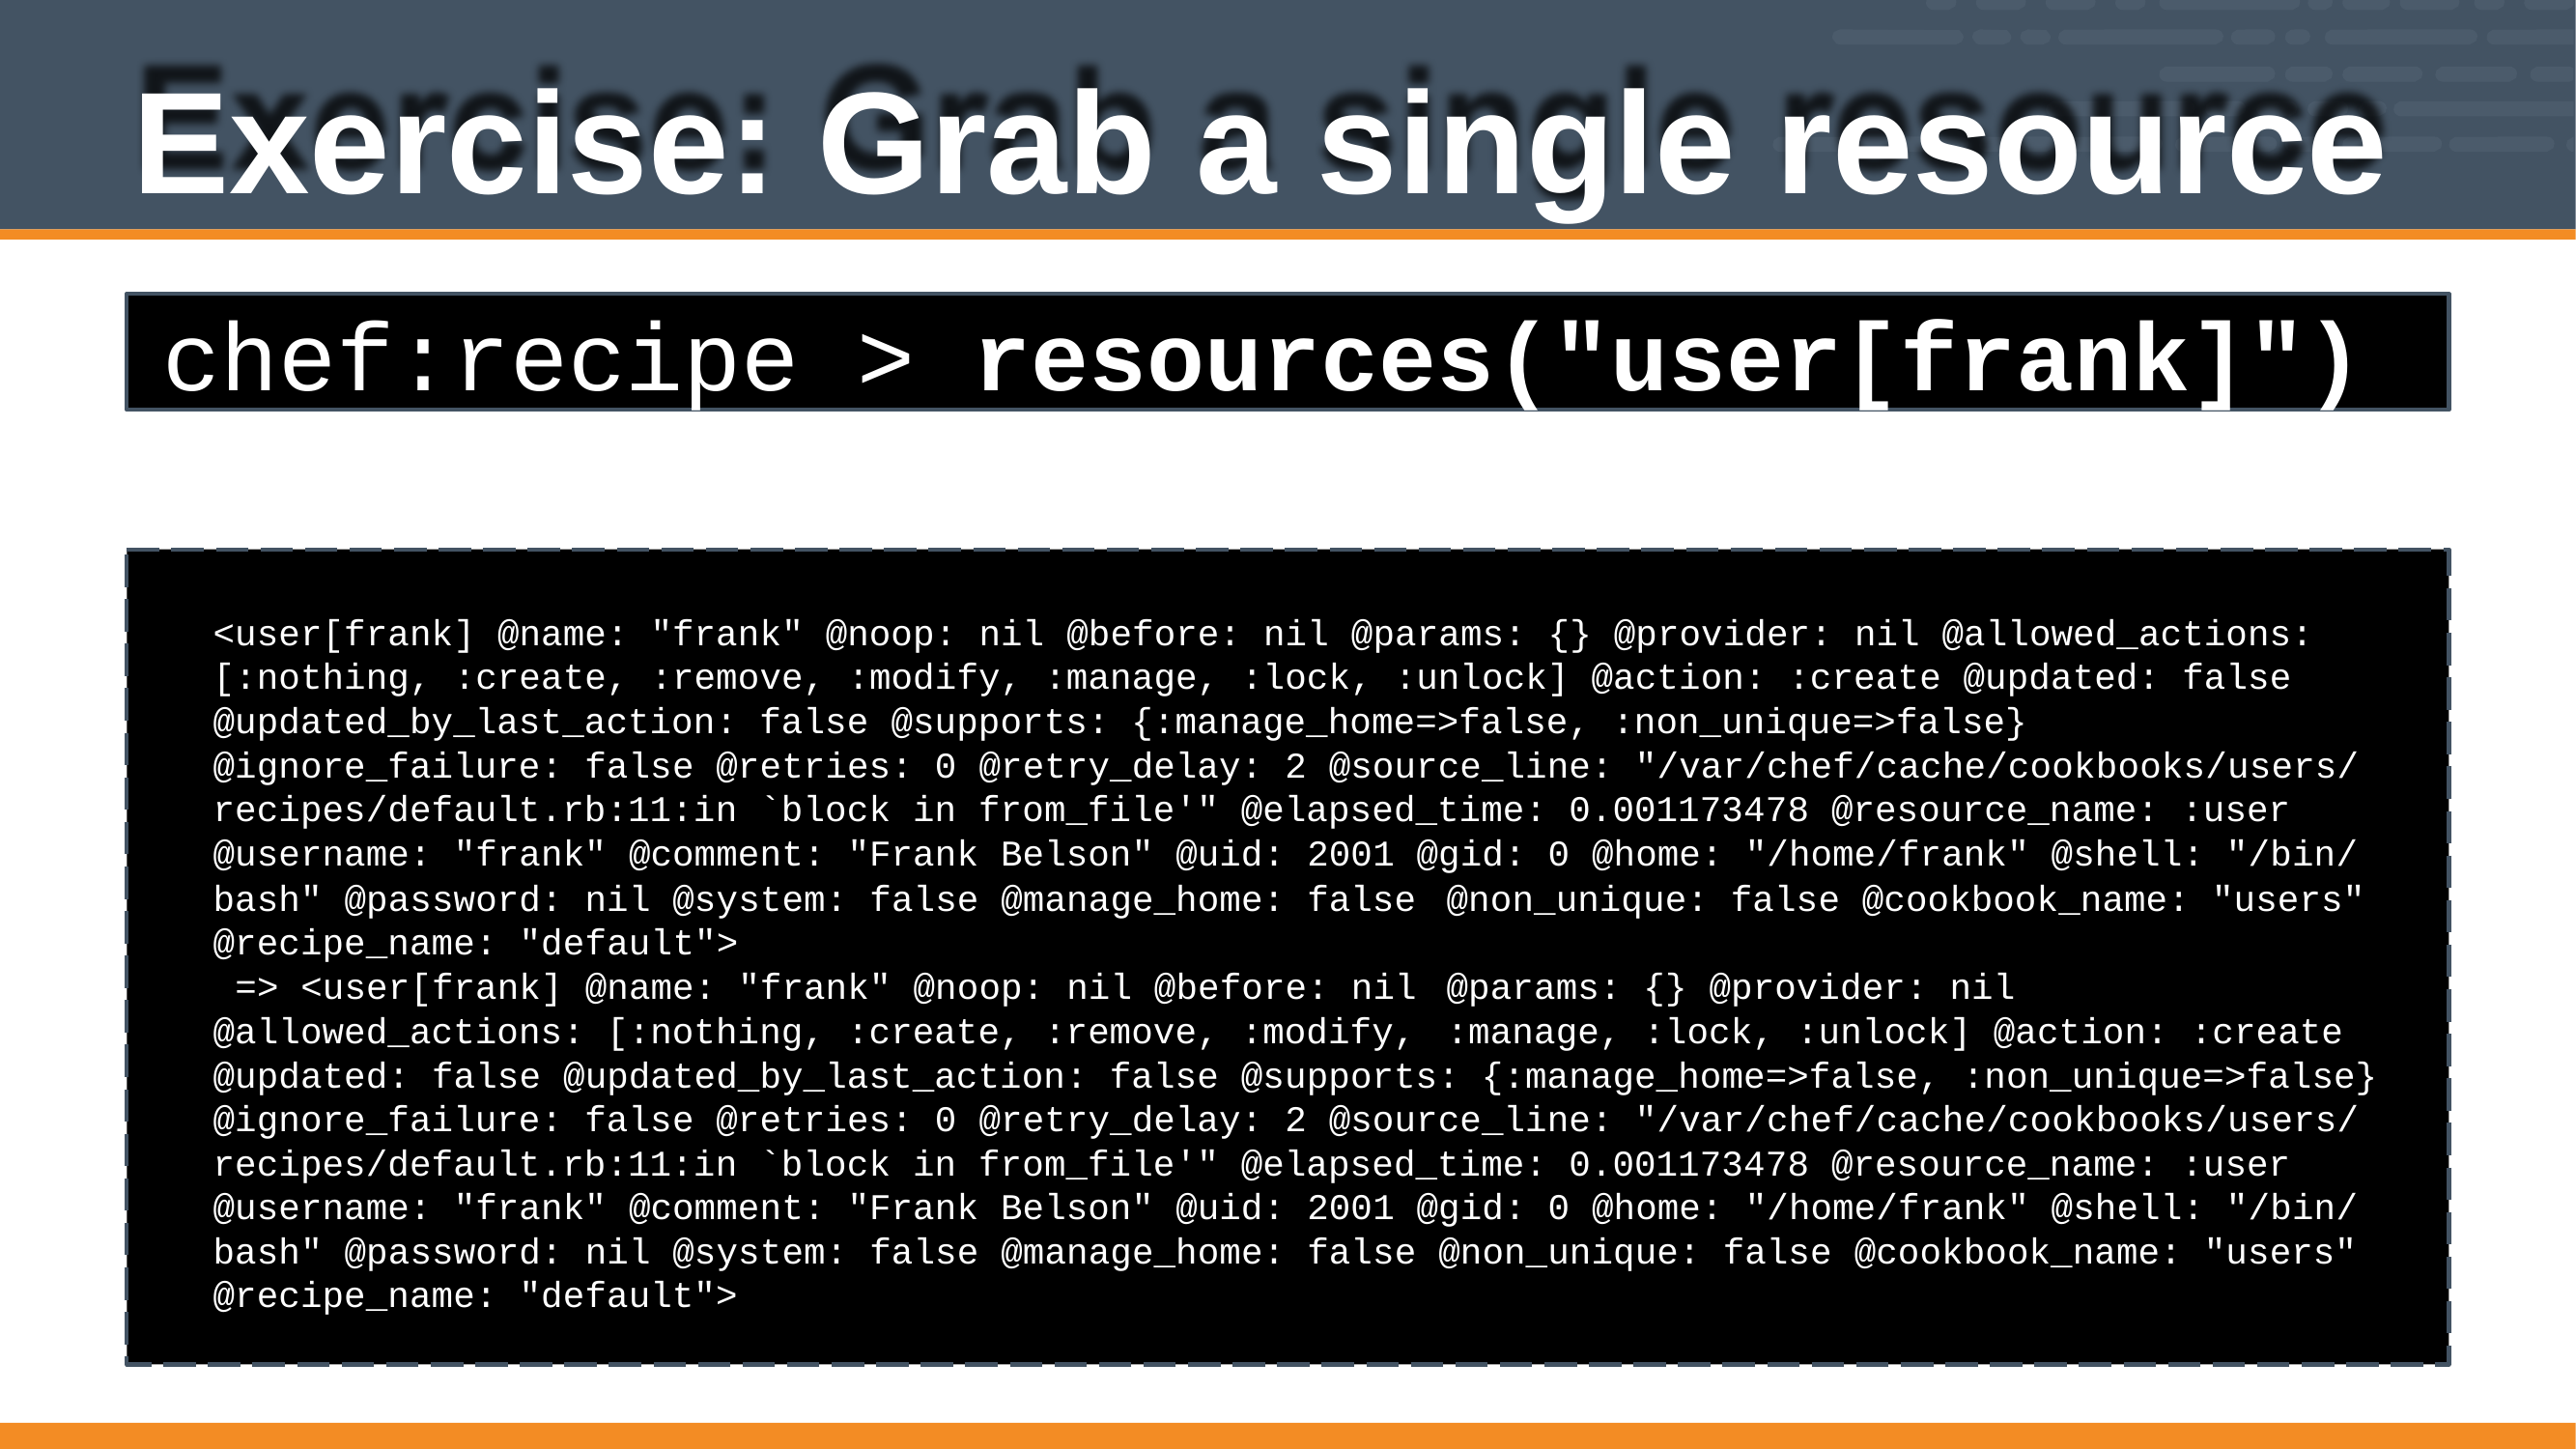

# Exercise: Grab a single resource

chef:recipe > resources("user[frank]")

<user[frank] @name: "frank" @noop: nil @before: nil @params: {} @provider: nil @allowed_actions: [:nothing, :create, :remove, :modify, :manage, :lock, :unlock] @action: :create @updated: false
@updated_by_last_action: false @supports: {:manage_home=>false, :non_unique=>false}
@ignore_failure: false @retries: 0 @retry_delay: 2 @source_line: "/var/chef/cache/cookbooks/users/ recipes/default.rb:11:in `block in from_file'" @elapsed_time: 0.001173478 @resource_name: :user
@username: "frank" @comment: "Frank Belson" @uid: 2001 @gid: 0 @home: "/home/frank" @shell: "/bin/
bash" @password: nil @system: false @manage_home: false
@recipe_name: "default">
=> <user[frank] @name: "frank" @noop: nil @before: nil
@allowed_actions: [:nothing, :create, :remove, :modify,
@non_unique: false @cookbook_name: "users"
@params: {} @provider: nil
:manage, :lock, :unlock] @action: :create
@updated: false @updated_by_last_action: false @supports: {:manage_home=>false, :non_unique=>false}
@ignore_failure: false @retries: 0 @retry_delay: 2 @source_line: "/var/chef/cache/cookbooks/users/ recipes/default.rb:11:in `block in from_file'" @elapsed_time: 0.001173478 @resource_name: :user
@username: "frank" @comment: "Frank Belson" @uid: 2001 @gid: 0 @home: "/home/frank" @shell: "/bin/ bash" @password: nil @system: false @manage_home: false @non_unique: false @cookbook_name: "users"
@recipe_name: "default">